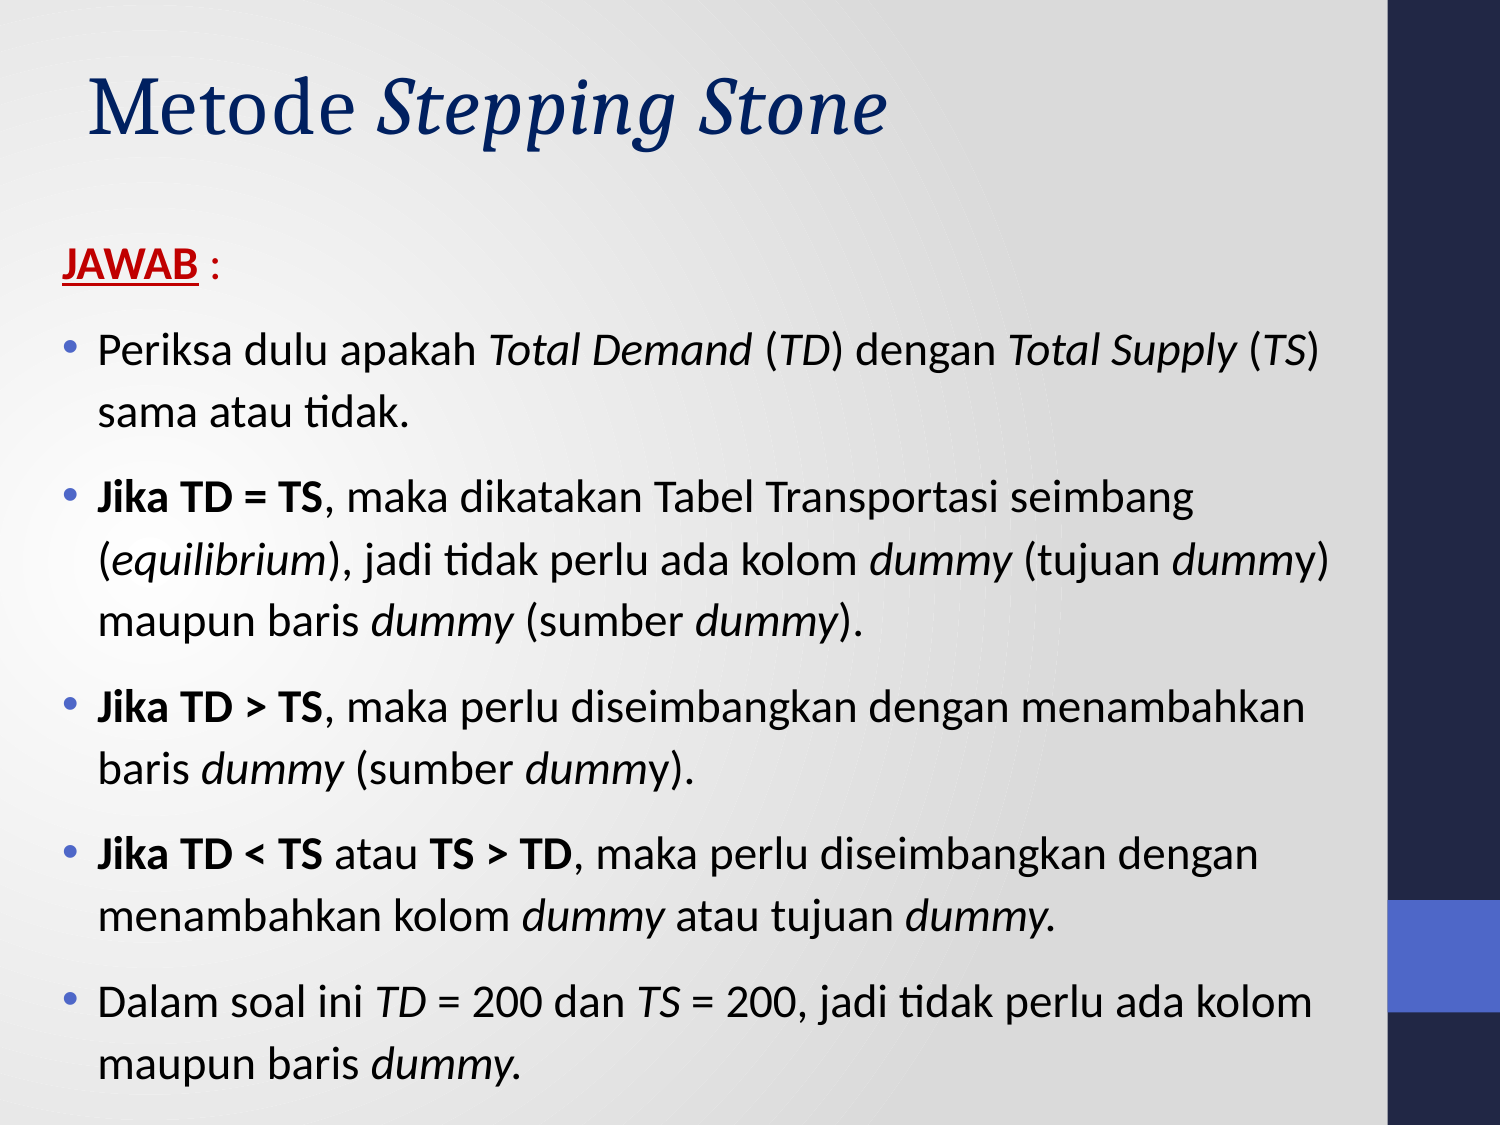

# Metode Stepping Stone
JAWAB :
Periksa dulu apakah Total Demand (TD) dengan Total Supply (TS) sama atau tidak.
Jika TD = TS, maka dikatakan Tabel Transportasi seimbang (equilibrium), jadi tidak perlu ada kolom dummy (tujuan dummy) maupun baris dummy (sumber dummy).
Jika TD > TS, maka perlu diseimbangkan dengan menambahkan baris dummy (sumber dummy).
Jika TD < TS atau TS > TD, maka perlu diseimbangkan dengan menambahkan kolom dummy atau tujuan dummy.
Dalam soal ini TD = 200 dan TS = 200, jadi tidak perlu ada kolom maupun baris dummy.